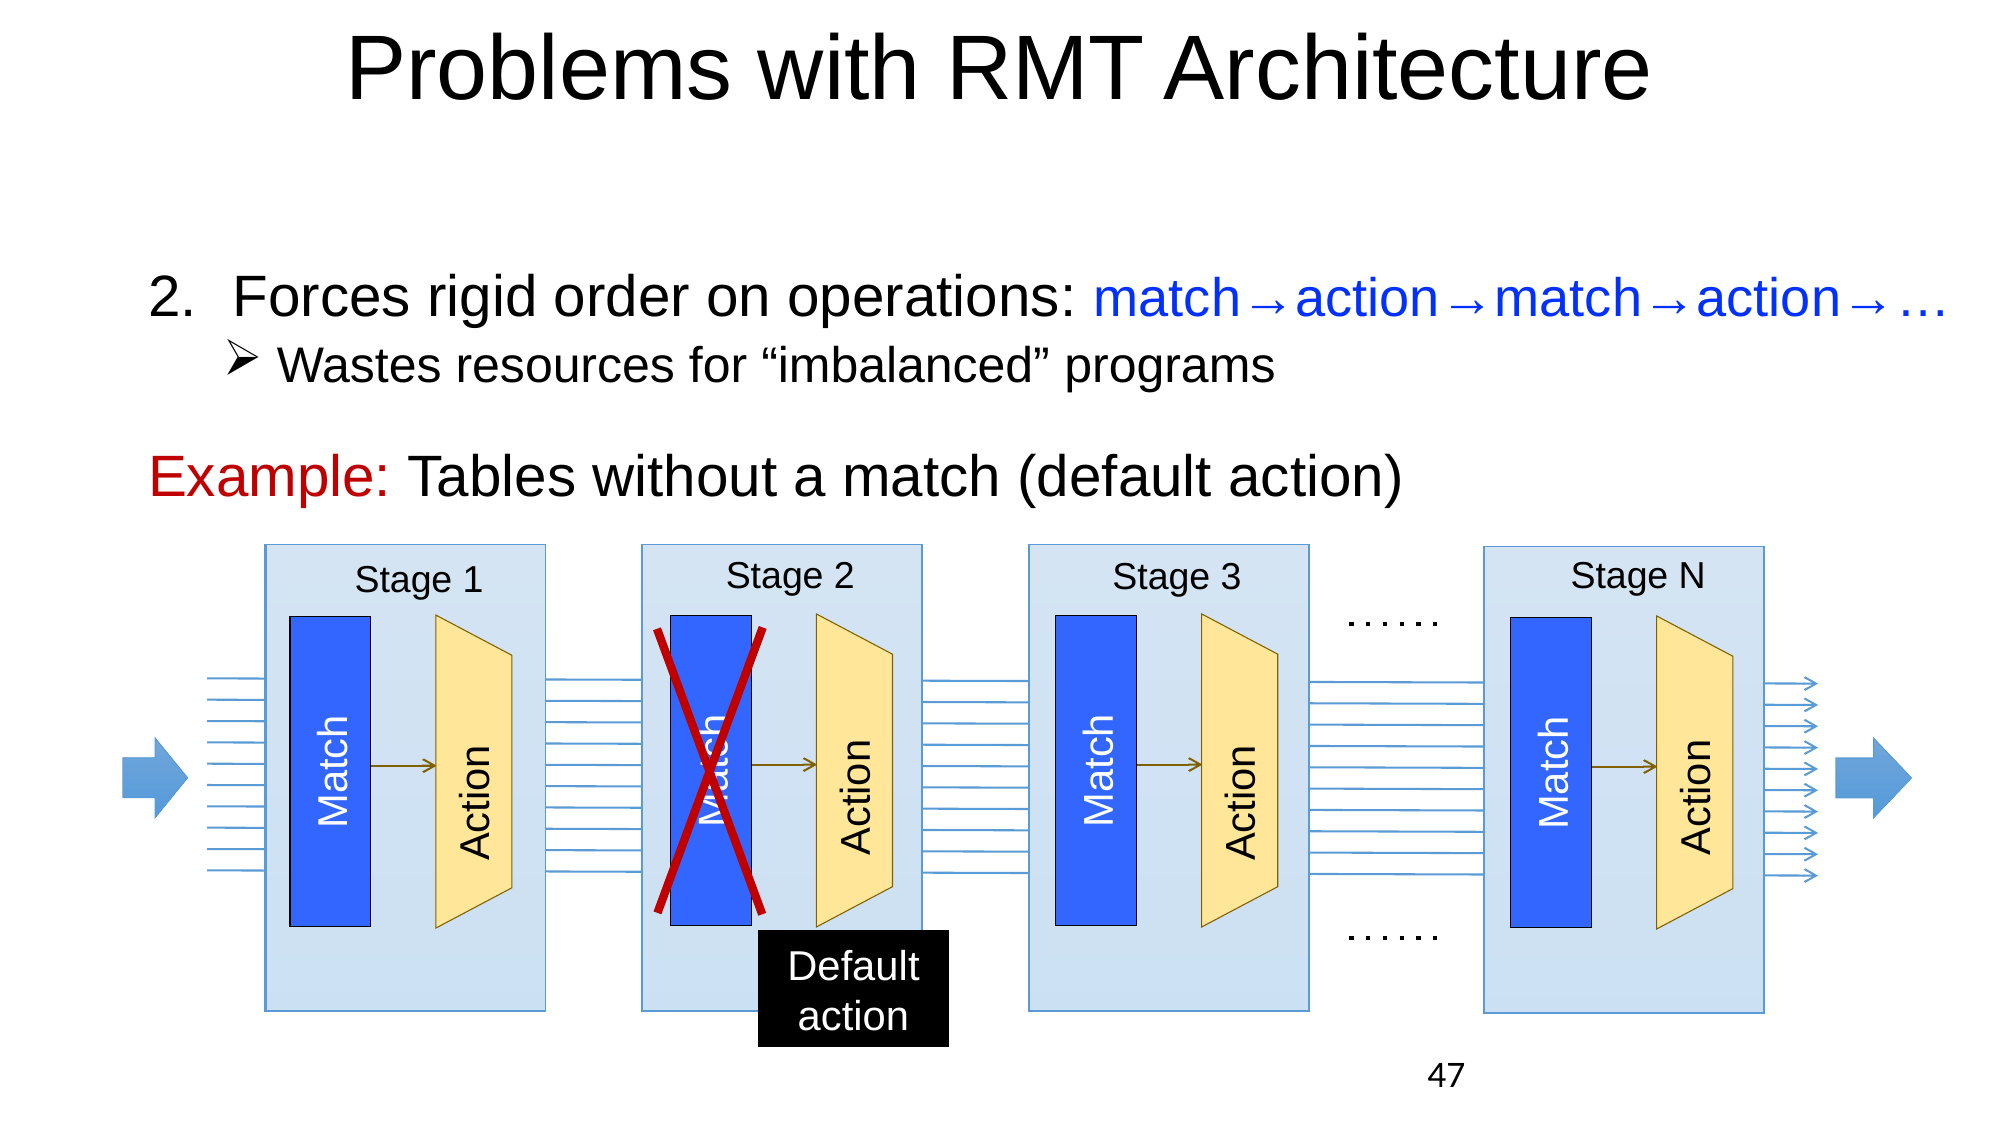

# Problems with RMT Architecture
Forces rigid order on operations: match→action→match→action→…
 Wastes resources for “imbalanced” programs

Example: Tables without a match (default action)

Stage 2
Stage N
Stage 3

Stage 1
Action

Match
Action

Match
Action

Match
Action

Match

Default action
47